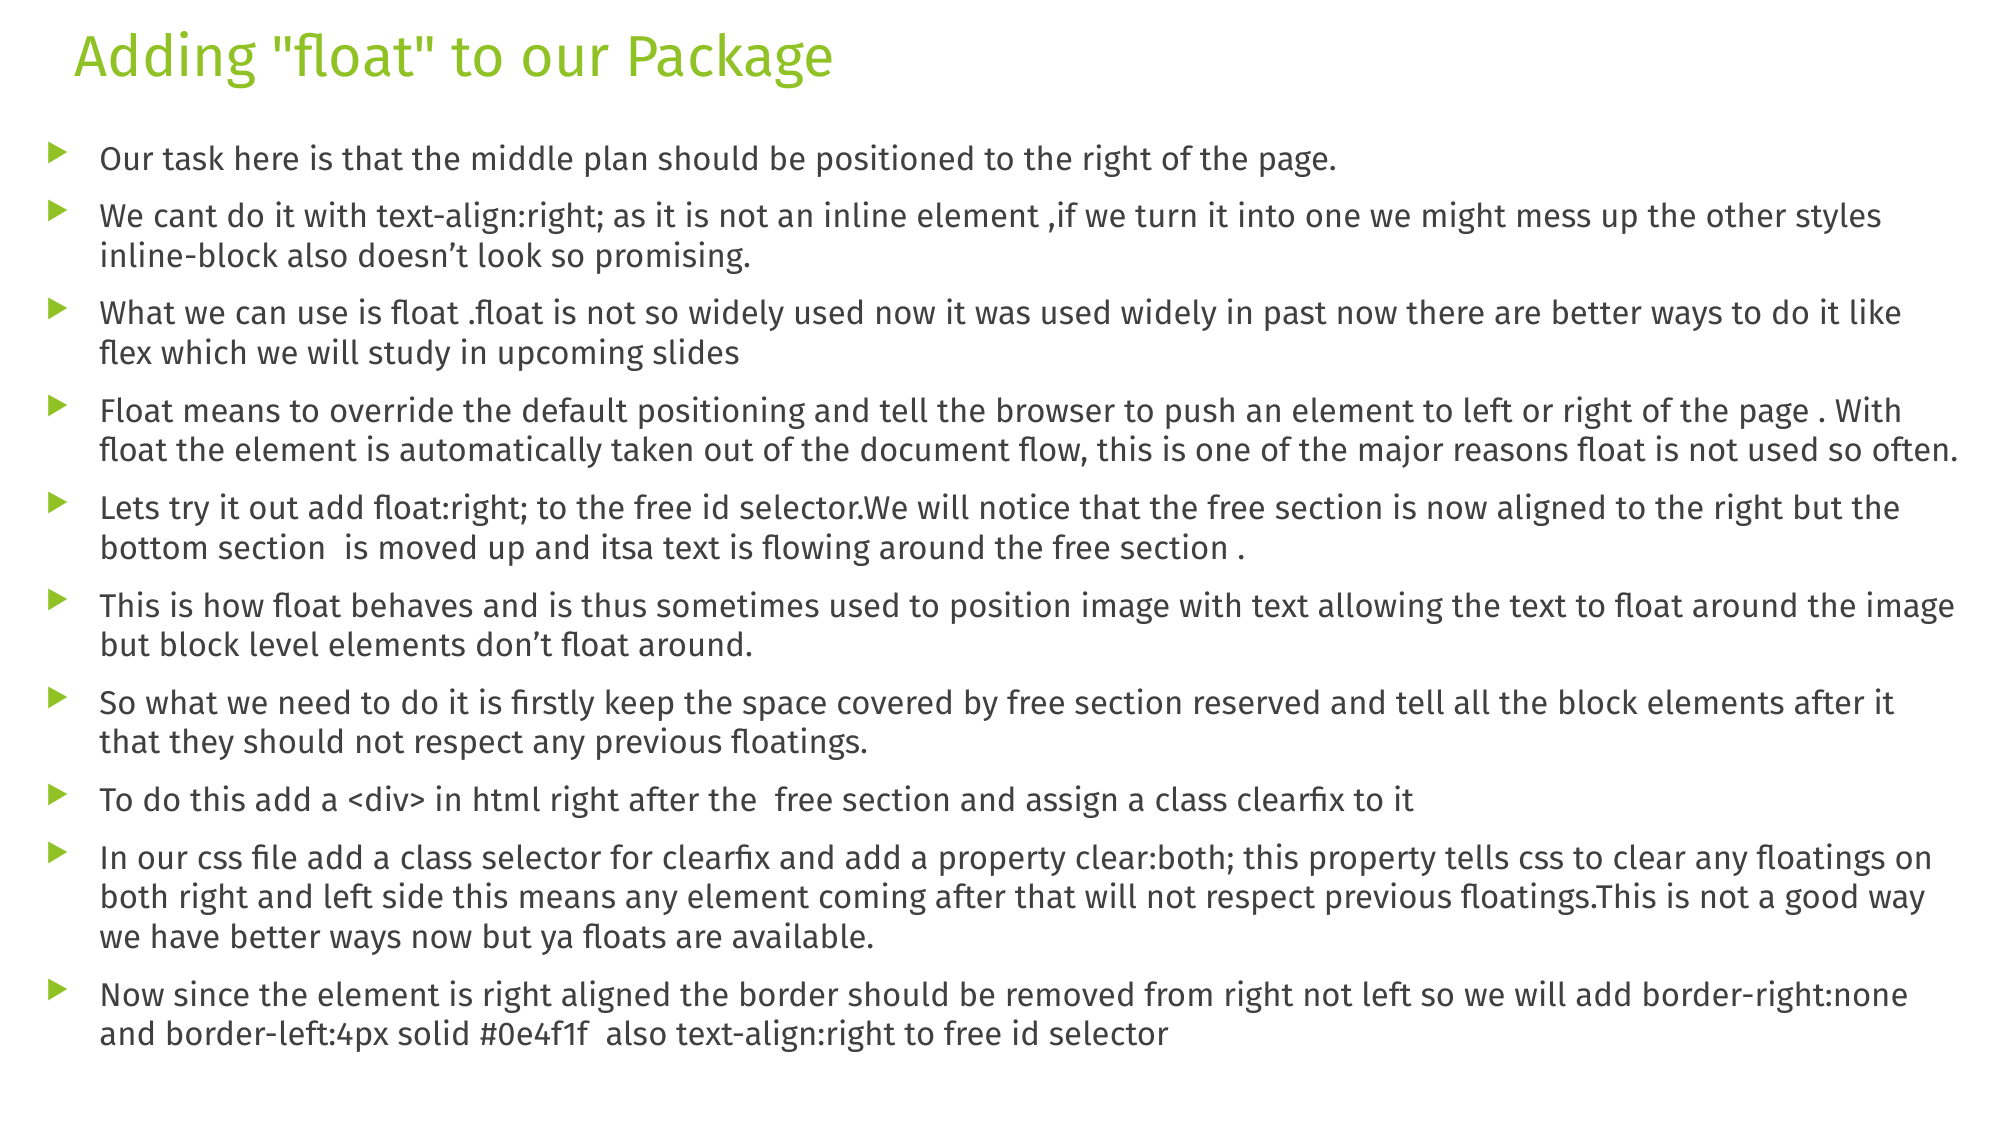

# Adding "float" to our Package
Our task here is that the middle plan should be positioned to the right of the page.
We cant do it with text-align:right; as it is not an inline element ,if we turn it into one we might mess up the other styles inline-block also doesn’t look so promising.
What we can use is float .float is not so widely used now it was used widely in past now there are better ways to do it like flex which we will study in upcoming slides
Float means to override the default positioning and tell the browser to push an element to left or right of the page . With float the element is automatically taken out of the document flow, this is one of the major reasons float is not used so often.
Lets try it out add float:right; to the free id selector.We will notice that the free section is now aligned to the right but the bottom section  is moved up and itsa text is flowing around the free section .
This is how float behaves and is thus sometimes used to position image with text allowing the text to float around the image but block level elements don’t float around.
So what we need to do it is firstly keep the space covered by free section reserved and tell all the block elements after it that they should not respect any previous floatings.
To do this add a <div> in html right after the  free section and assign a class clearfix to it
In our css file add a class selector for clearfix and add a property clear:both; this property tells css to clear any floatings on both right and left side this means any element coming after that will not respect previous floatings.This is not a good way we have better ways now but ya floats are available.
Now since the element is right aligned the border should be removed from right not left so we will add border-right:none  and border-left:4px solid #0e4f1f  also text-align:right to free id selector